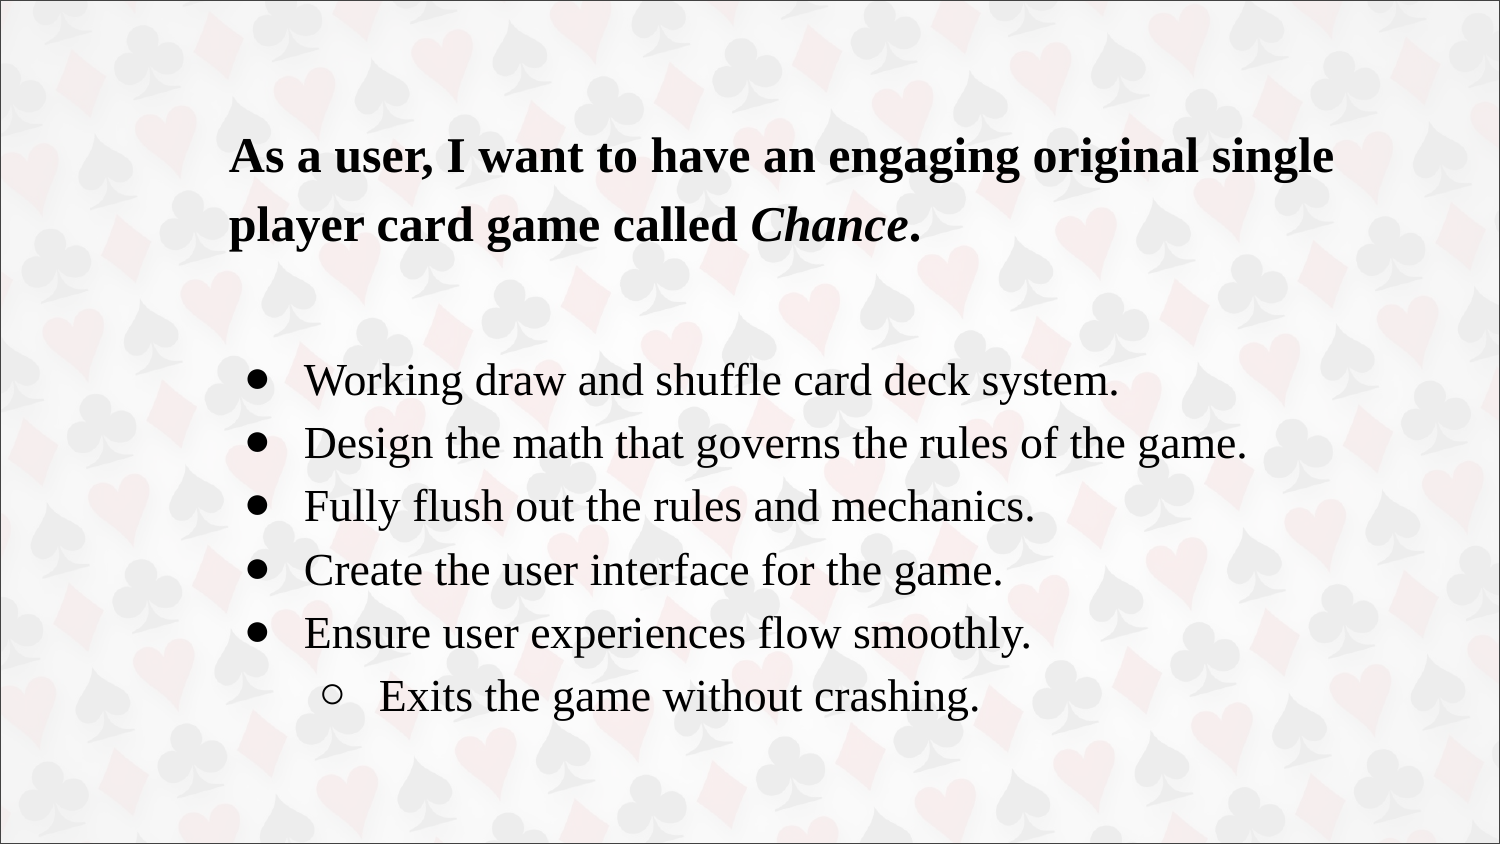

# As a user, I want to have an engaging original single player card game called Chance.
Working draw and shuffle card deck system.
Design the math that governs the rules of the game.
Fully flush out the rules and mechanics.
Create the user interface for the game.
Ensure user experiences flow smoothly.
Exits the game without crashing.